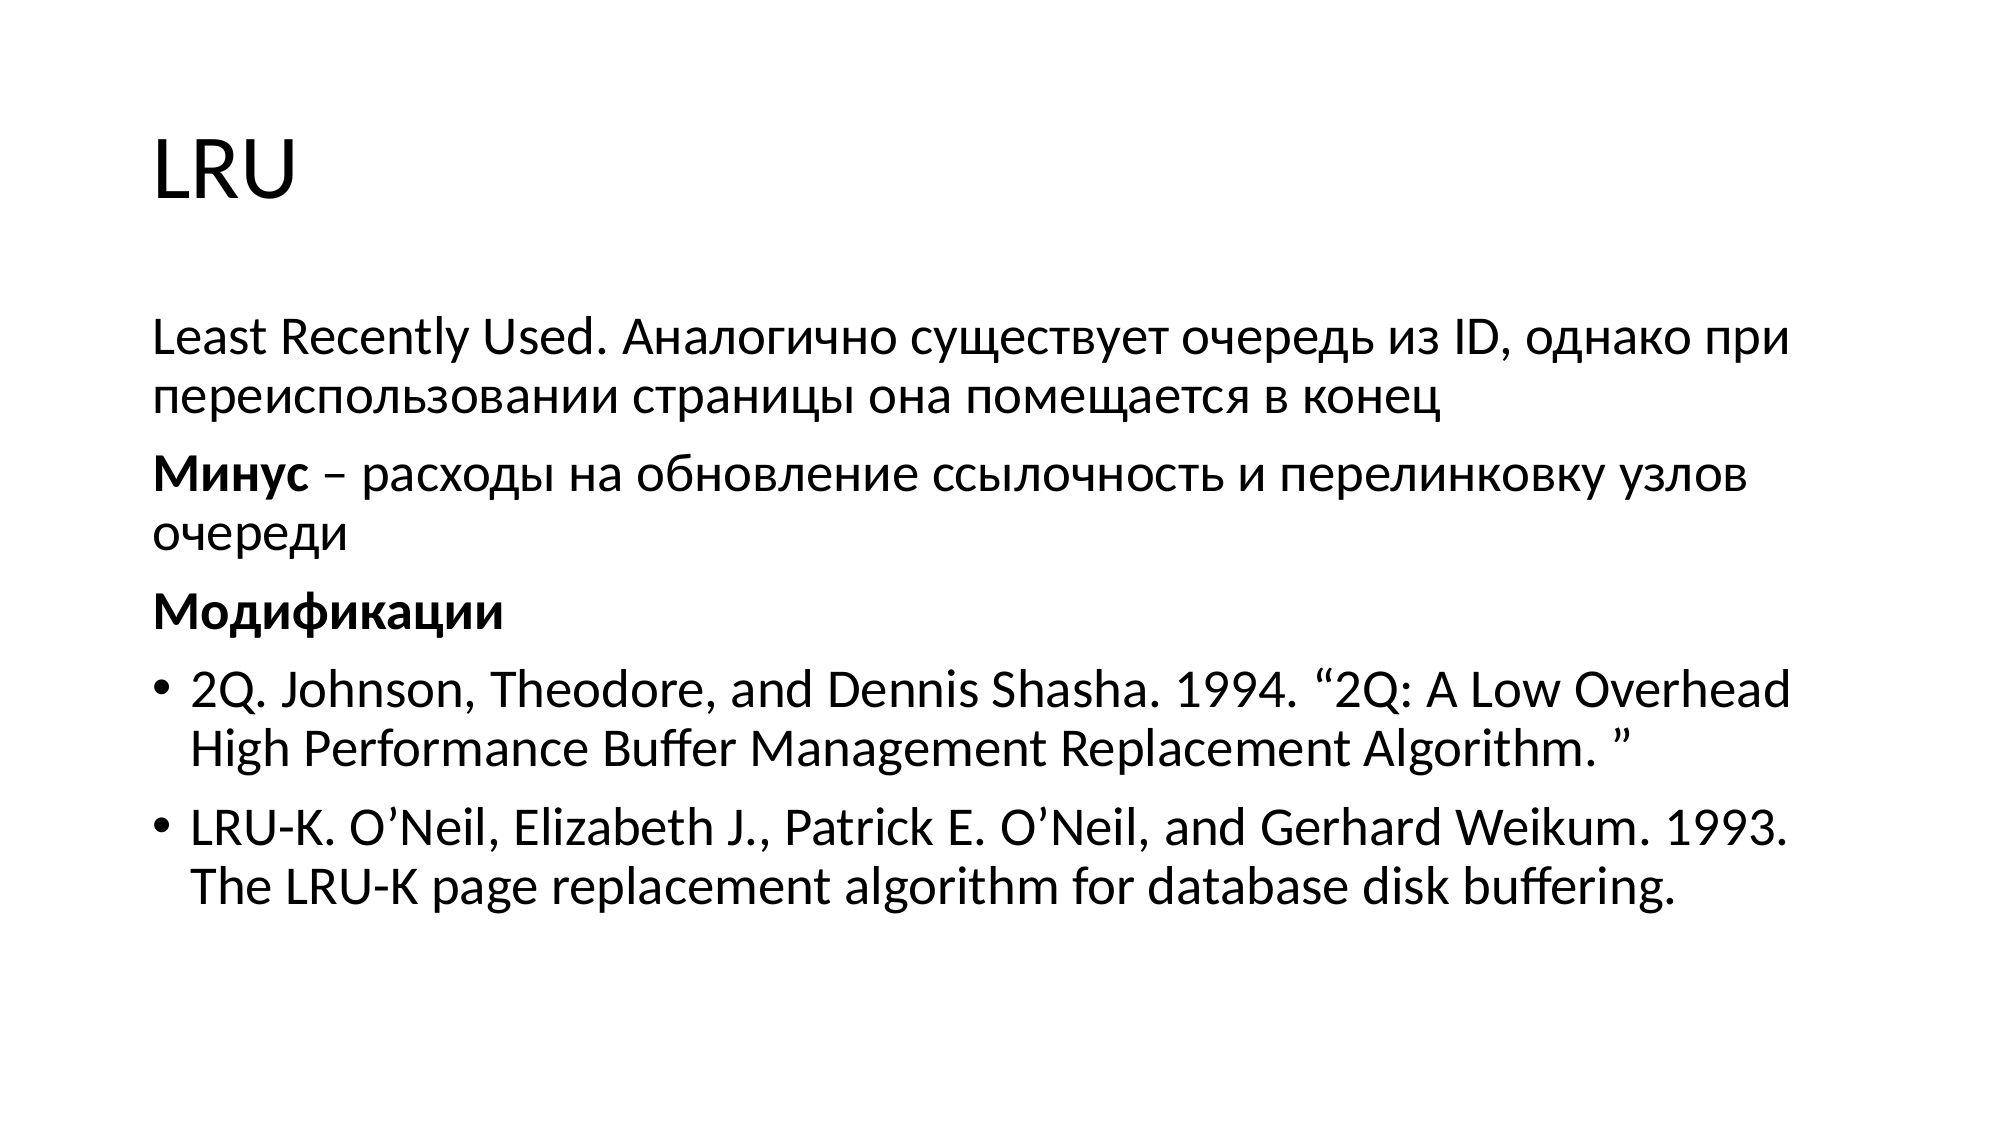

# LRU
Least Recently Used. Аналогично существует очередь из ID, однако при переиспользовании страницы она помещается в конец
Минус – расходы на обновление ссылочность и перелинковку узлов очереди
Модификации
2Q. Johnson, Theodore, and Dennis Shasha. 1994. “2Q: A Low Overhead High Performance Buffer Management Replacement Algorithm. ”
LRU-K. O’Neil, Elizabeth J., Patrick E. O’Neil, and Gerhard Weikum. 1993. The LRU-K page replacement algorithm for database disk buffering.